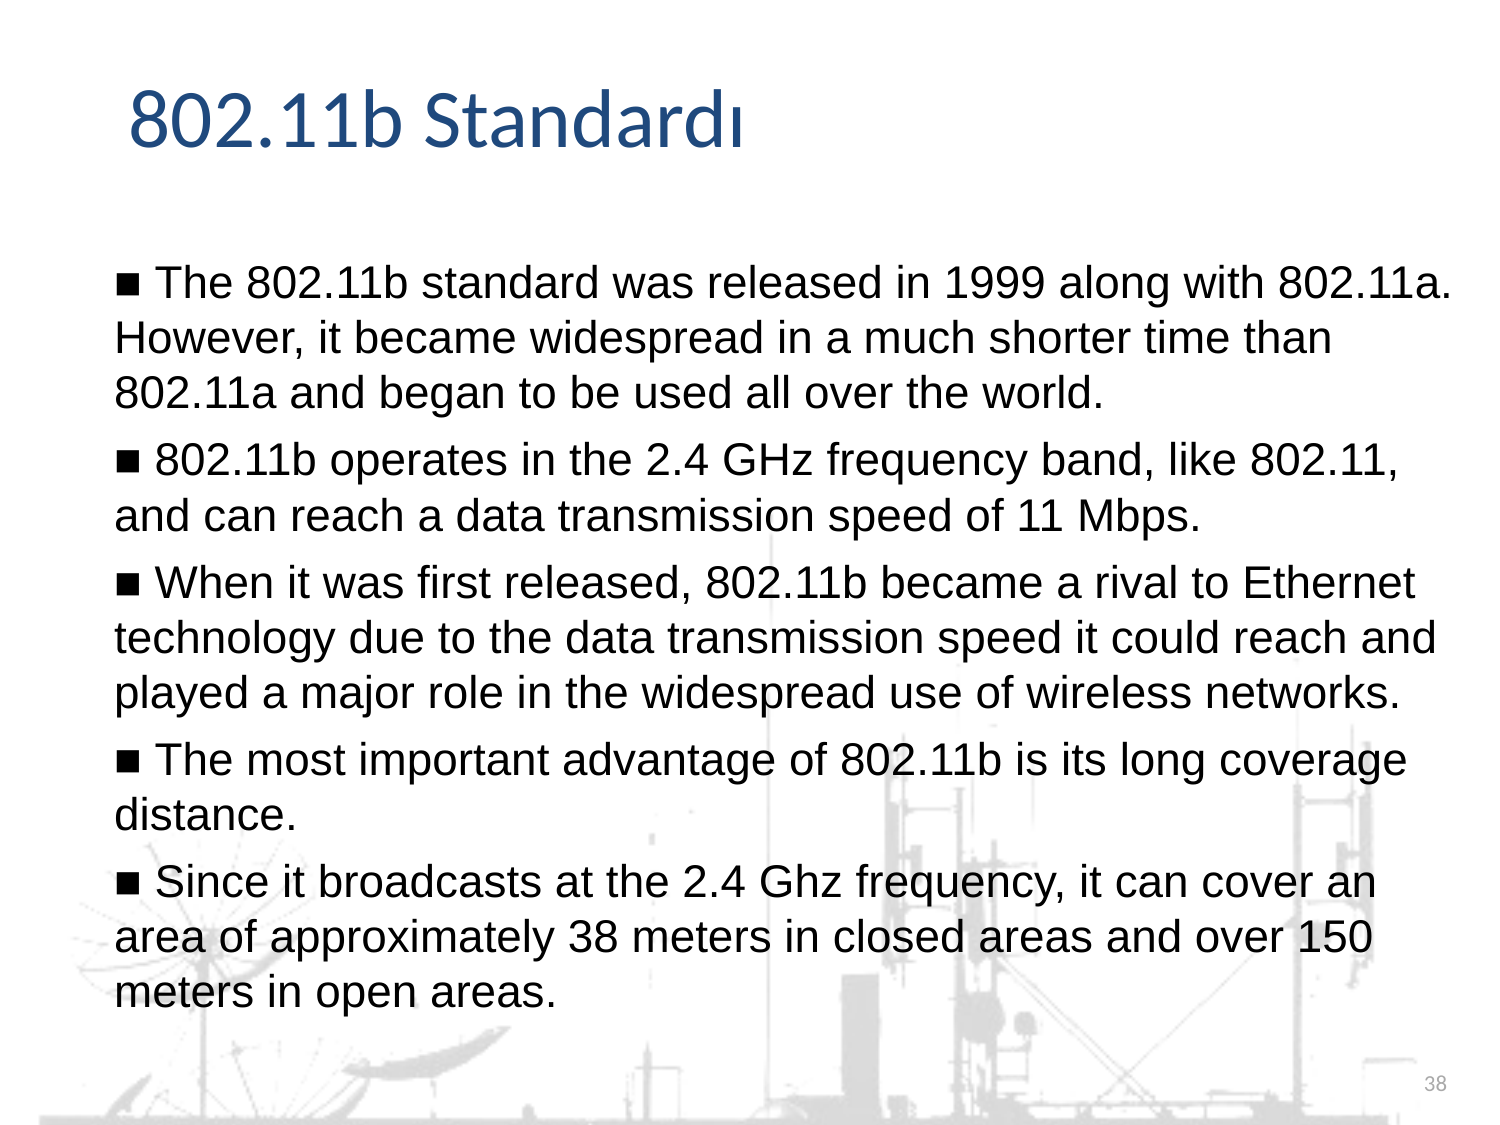

802.11b Standardı
■ The 802.11b standard was released in 1999 along with 802.11a. However, it became widespread in a much shorter time than 802.11a and began to be used all over the world.
■ 802.11b operates in the 2.4 GHz frequency band, like 802.11, and can reach a data transmission speed of 11 Mbps.
■ When it was first released, 802.11b became a rival to Ethernet technology due to the data transmission speed it could reach and played a major role in the widespread use of wireless networks.
■ The most important advantage of 802.11b is its long coverage distance.
■ Since it broadcasts at the 2.4 Ghz frequency, it can cover an area of ​​approximately 38 meters in closed areas and over 150 meters in open areas.
38